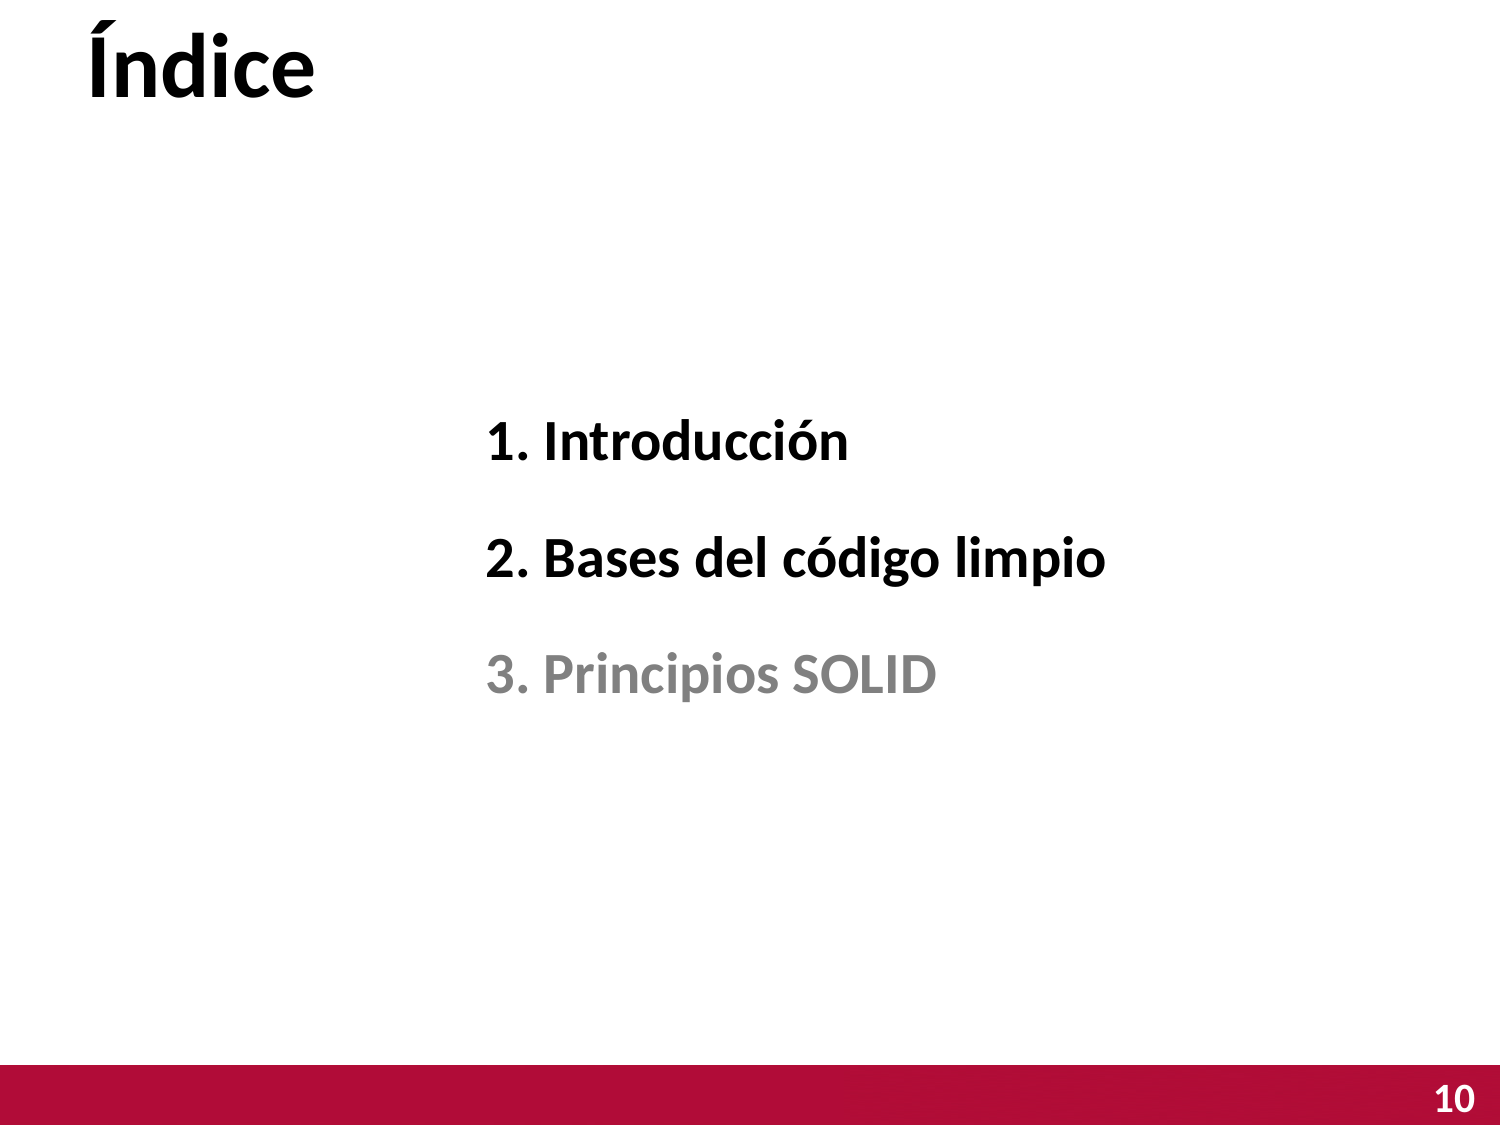

# Índice
1. Introducción
2. Bases del código limpio
3. Principios SOLID